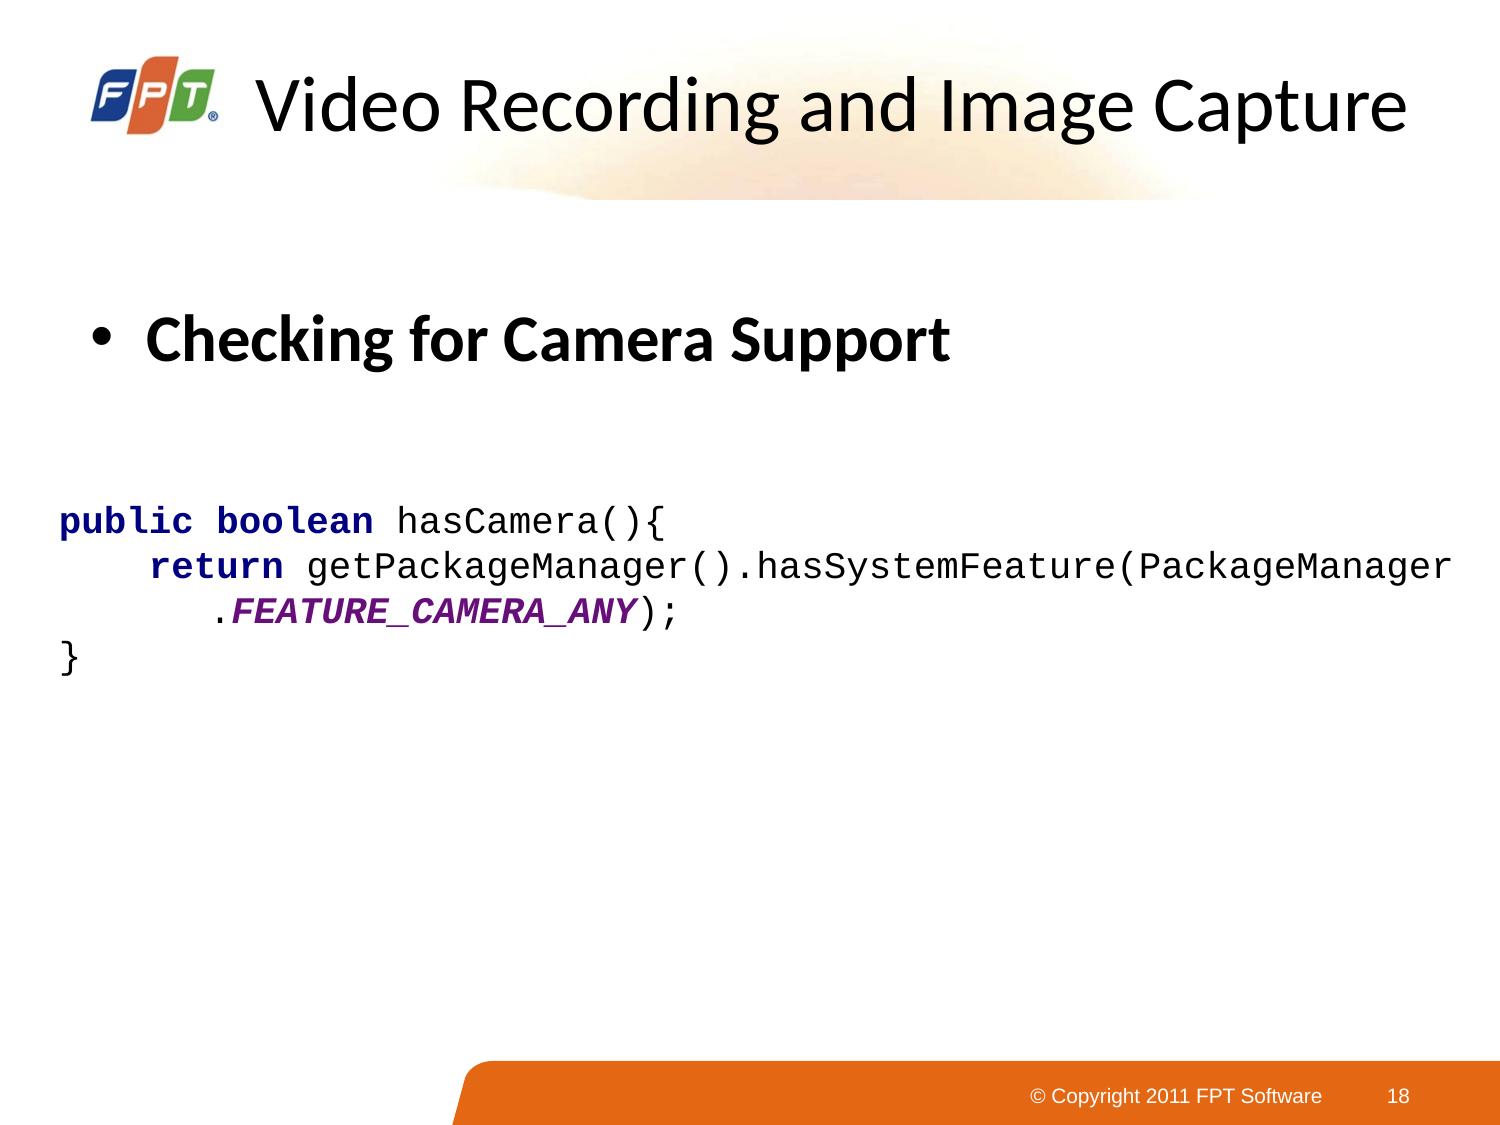

# Video Recording and Image Capture
Checking for Camera Support
public boolean hasCamera(){
    return getPackageManager().hasSystemFeature(PackageManager	.FEATURE_CAMERA_ANY);
}